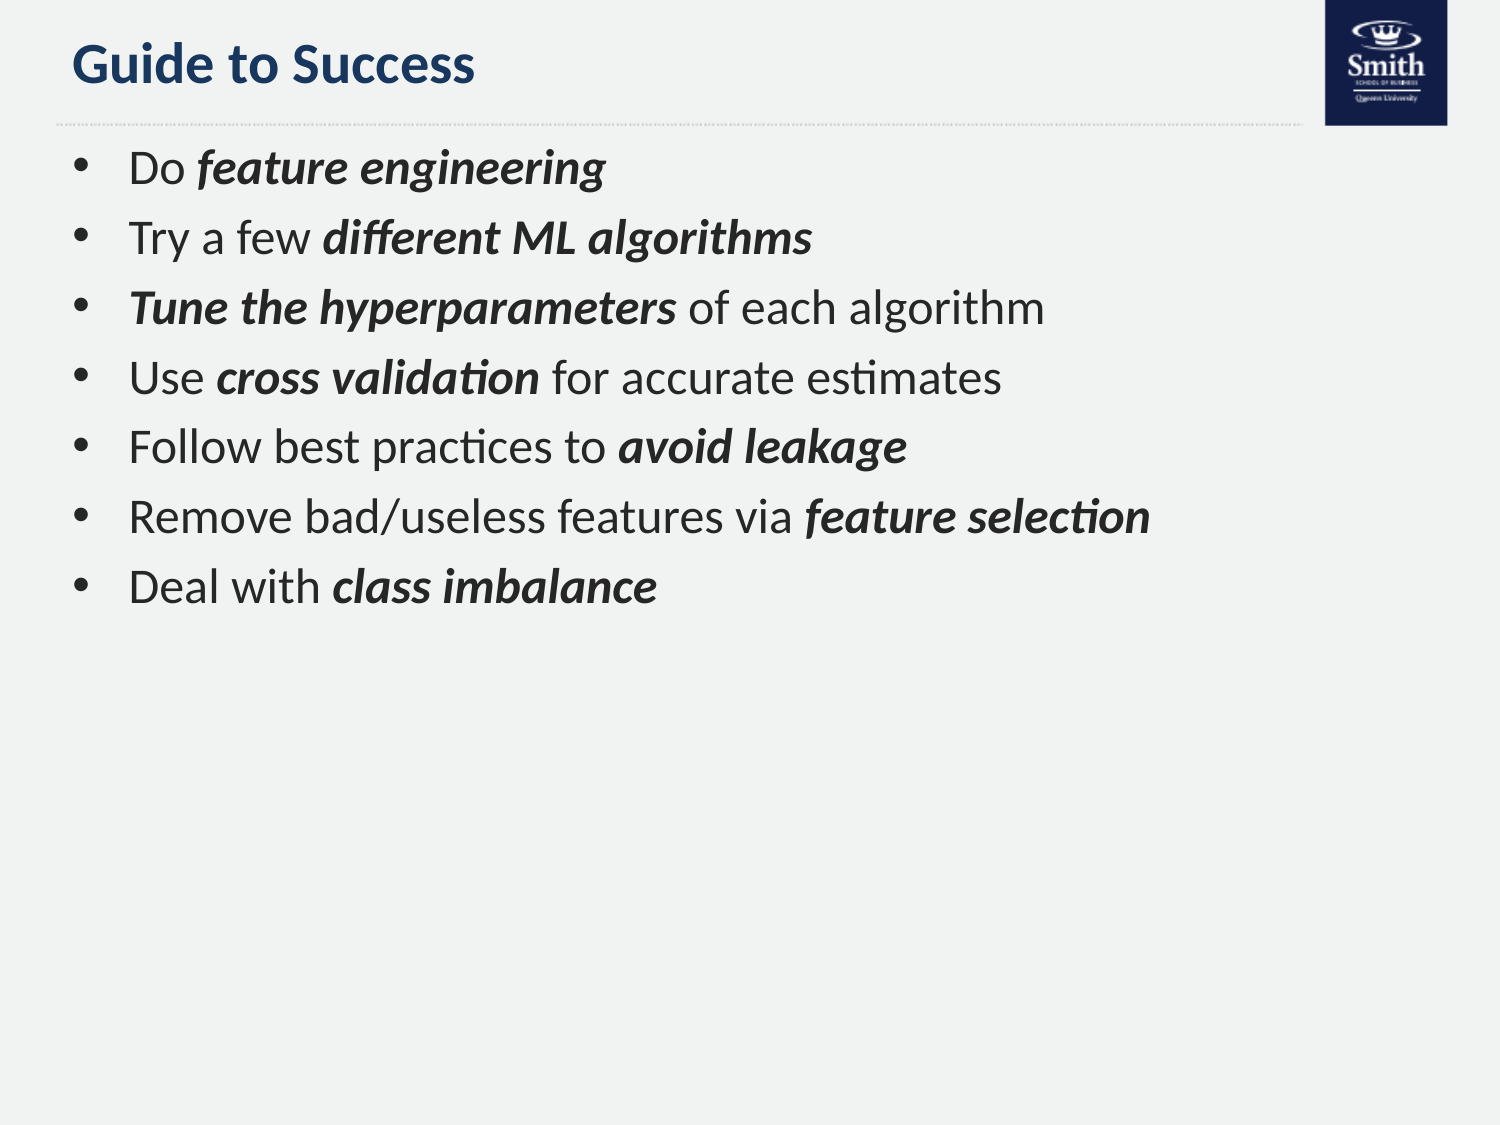

# Guide to Success
Do feature engineering
Try a few different ML algorithms
Tune the hyperparameters of each algorithm
Use cross validation for accurate estimates
Follow best practices to avoid leakage
Remove bad/useless features via feature selection
Deal with class imbalance